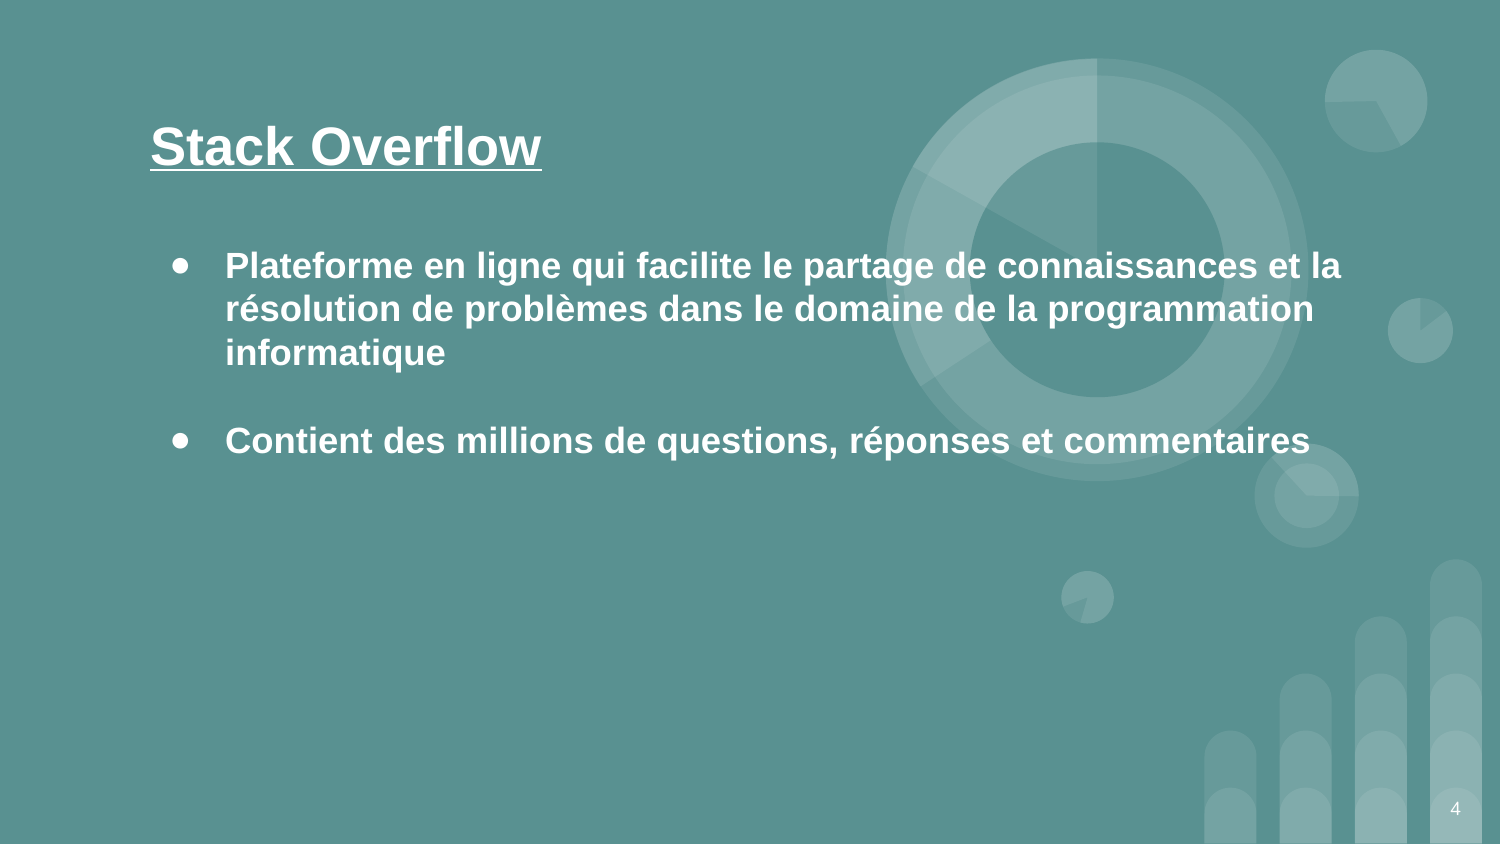

# Stack Overflow

Plateforme en ligne qui facilite le partage de connaissances et la résolution de problèmes dans le domaine de la programmation informatique

Contient des millions de questions, réponses et commentaires
4